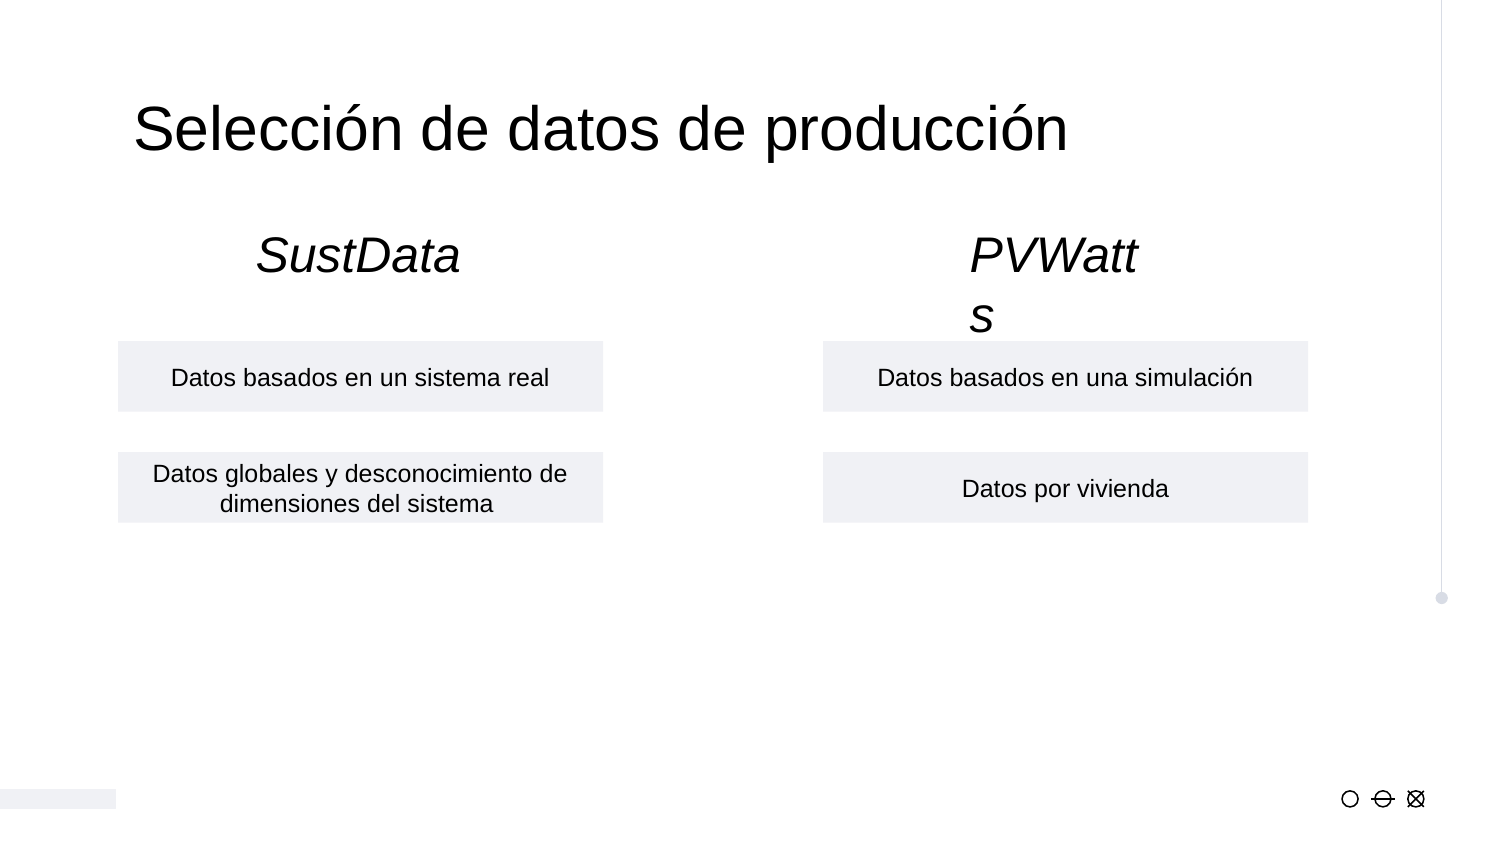

# Selección de datos de producción
SustData
PVWatts
Datos basados en un sistema real
Datos basados en una simulación
Datos globales y desconocimiento de dimensiones del sistema
Datos por vivienda